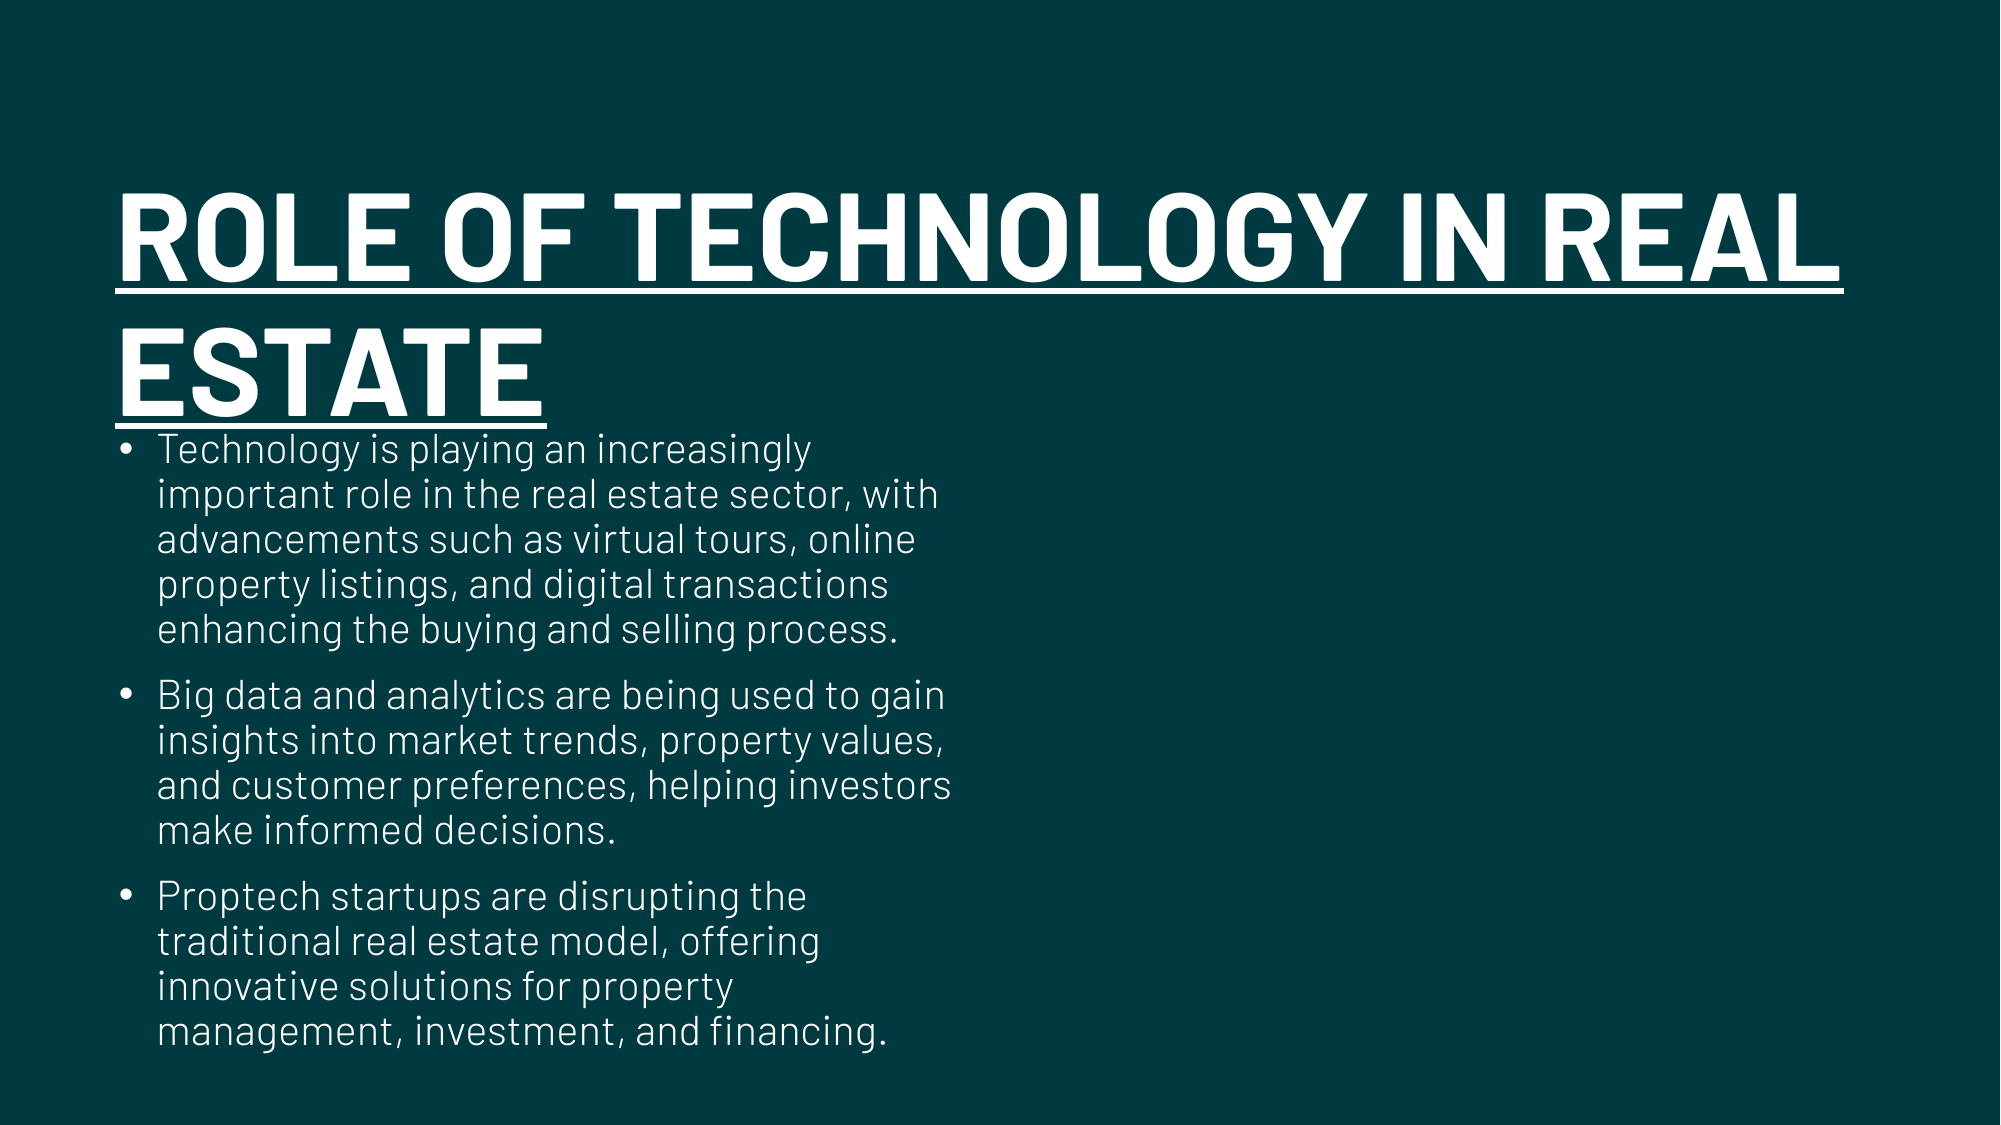

# ROLE OF TECHNOLOGY IN REAL ESTATE

Technology is playing an increasingly important role in the real estate sector, with advancements such as virtual tours, online property listings, and digital transactions enhancing the buying and selling process.
Big data and analytics are being used to gain insights into market trends, property values, and customer preferences, helping investors make informed decisions.
Proptech startups are disrupting the traditional real estate model, offering innovative solutions for property management, investment, and financing.